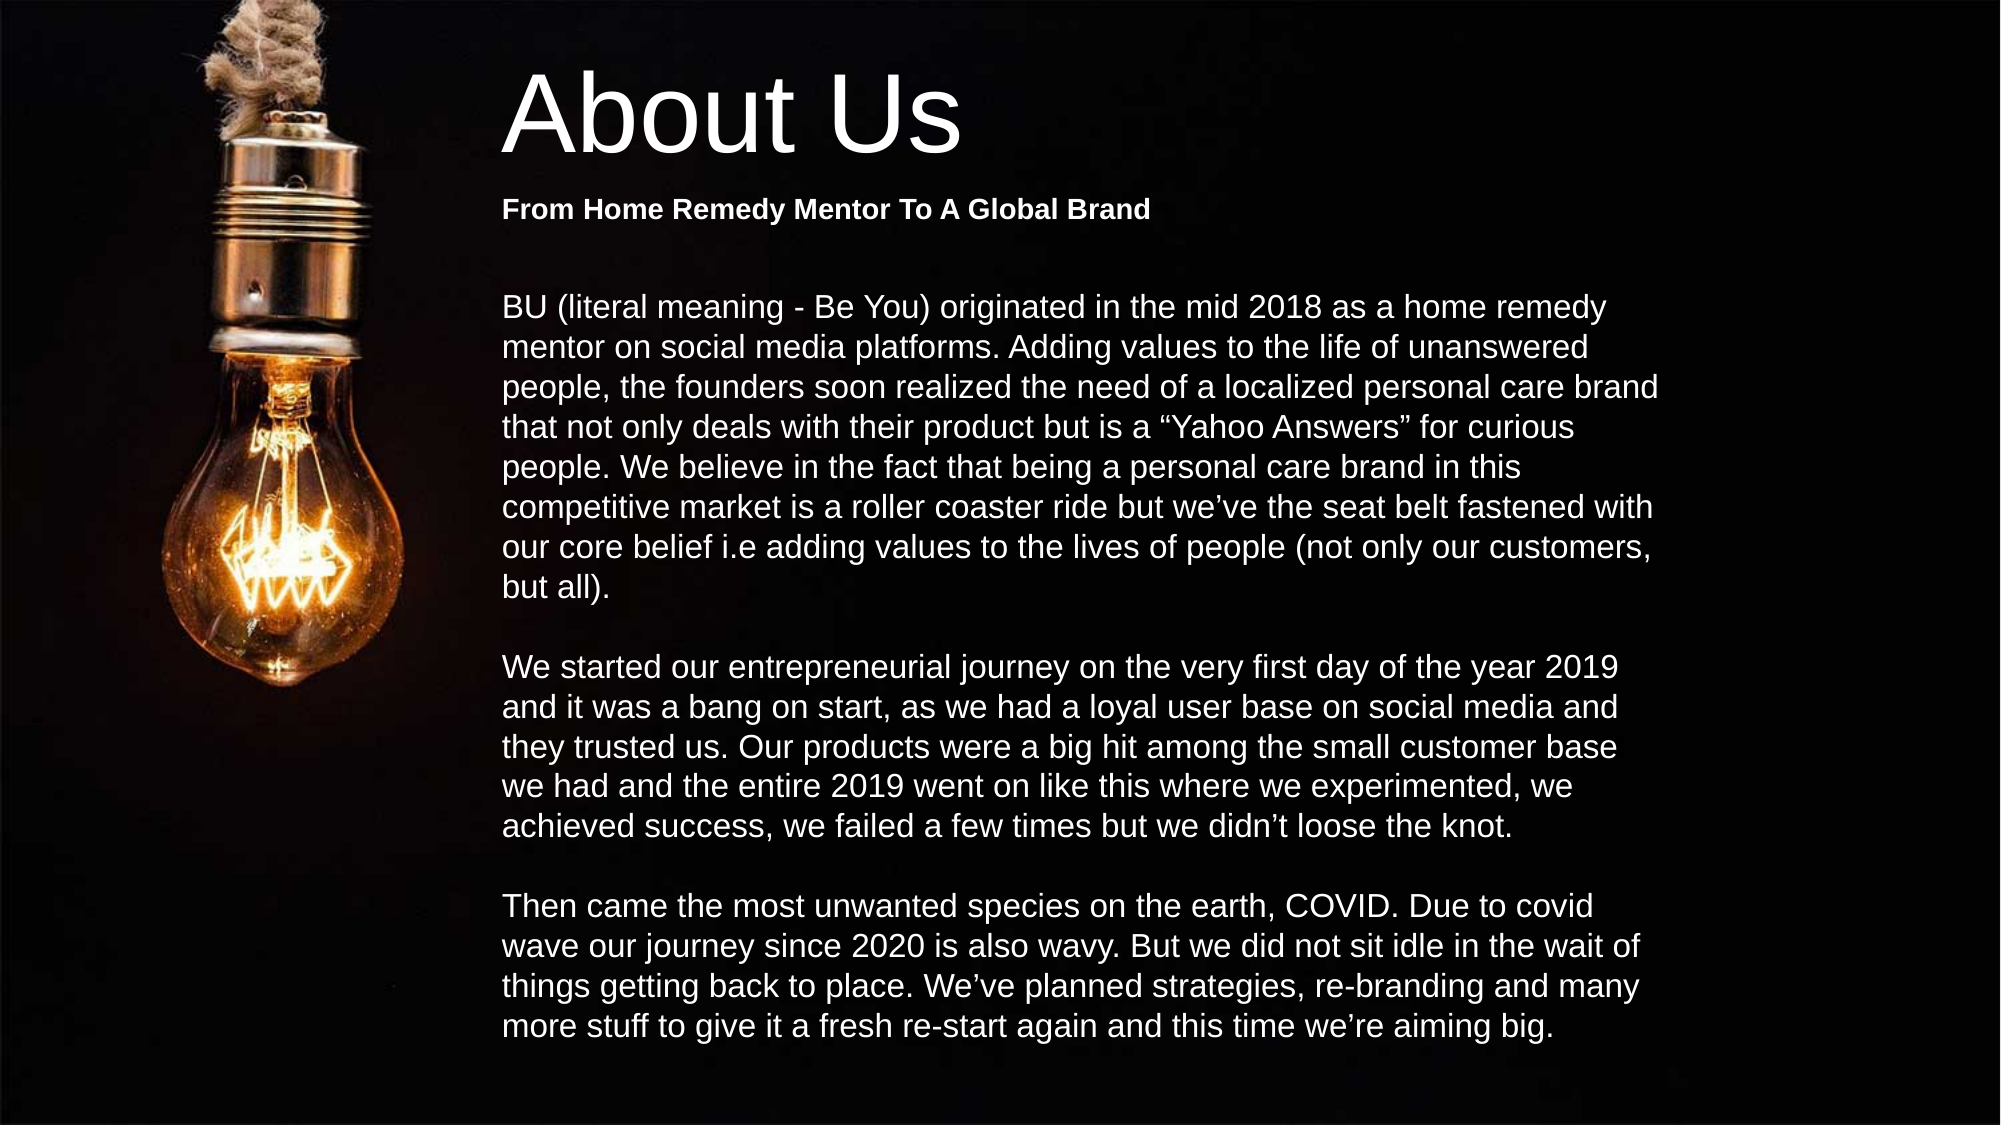

About Us
From Home Remedy Mentor To A Global Brand
BU (literal meaning - Be You) originated in the mid 2018 as a home remedy mentor on social media platforms. Adding values to the life of unanswered people, the founders soon realized the need of a localized personal care brand that not only deals with their product but is a “Yahoo Answers” for curious people. We believe in the fact that being a personal care brand in this competitive market is a roller coaster ride but we’ve the seat belt fastened with our core belief i.e adding values to the lives of people (not only our customers, but all).

We started our entrepreneurial journey on the very first day of the year 2019 and it was a bang on start, as we had a loyal user base on social media and they trusted us. Our products were a big hit among the small customer base we had and the entire 2019 went on like this where we experimented, we achieved success, we failed a few times but we didn’t loose the knot.

Then came the most unwanted species on the earth, COVID. Due to covid wave our journey since 2020 is also wavy. But we did not sit idle in the wait of things getting back to place. We’ve planned strategies, re-branding and many more stuff to give it a fresh re-start again and this time we’re aiming big.